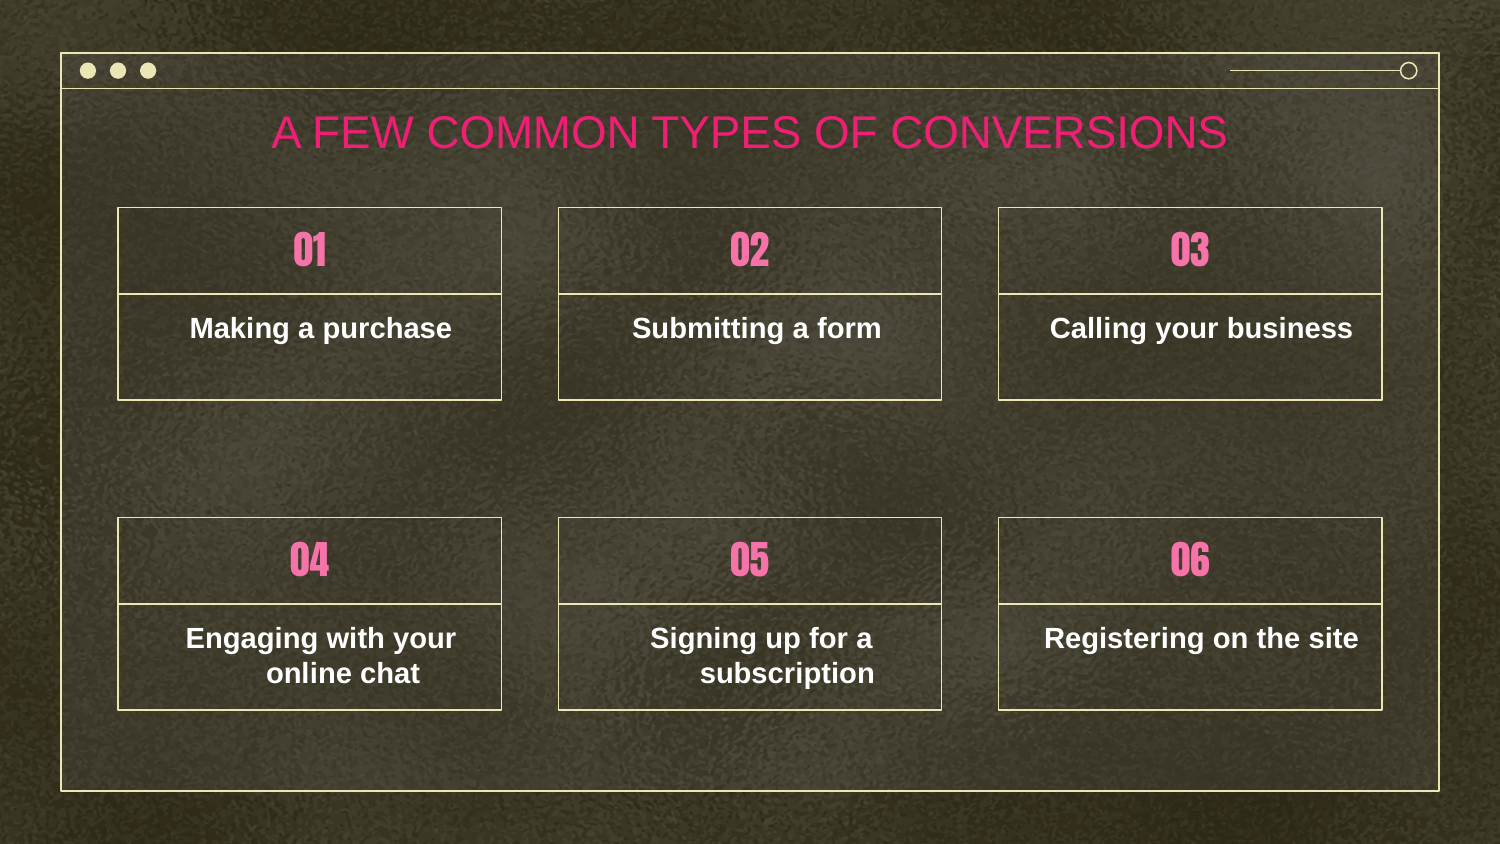

A FEW COMMON TYPES OF CONVERSIONS

# 01
02
03
Making a purchase
Submitting a form
Calling your business

04
05
06
Engaging with your online chat
Signing up for a subscription
Registering on the site